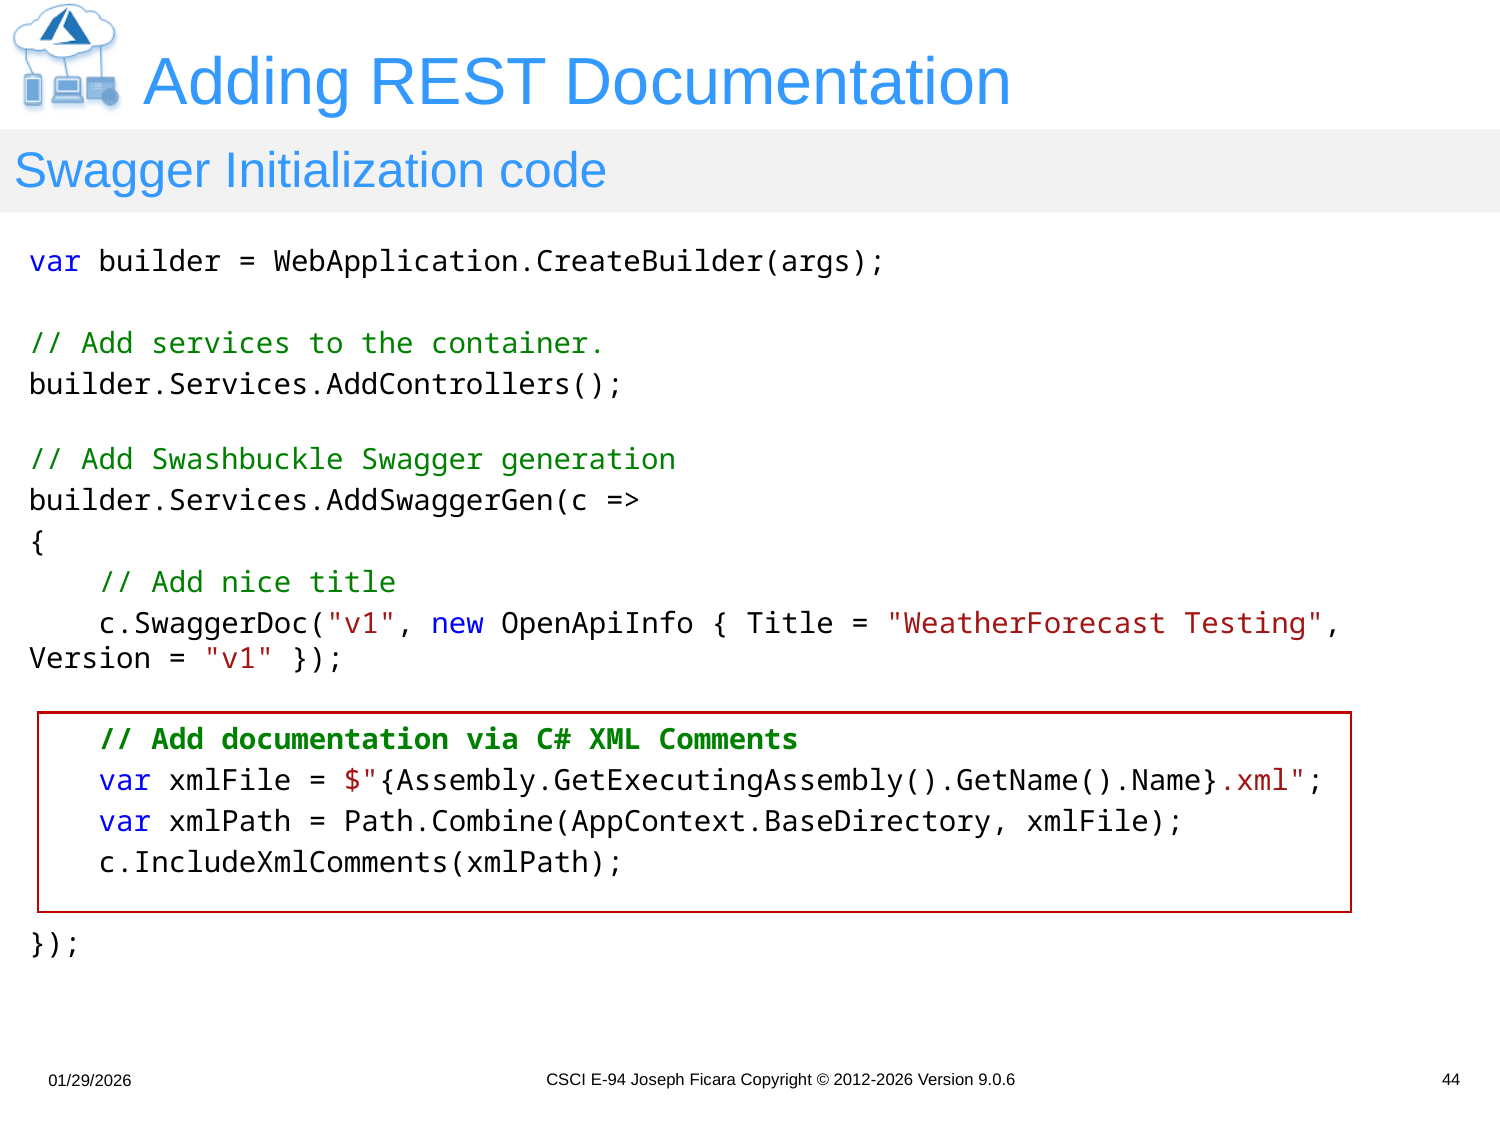

# Adding REST Documentation
Swagger Initialization code
var builder = WebApplication.CreateBuilder(args);

// Add services to the container.
builder.Services.AddControllers();
// Add Swashbuckle Swagger generation
builder.Services.AddSwaggerGen(c =>
{
    // Add nice title
    c.SwaggerDoc("v1", new OpenApiInfo { Title = "WeatherForecast Testing", Version = "v1" });

    // Add documentation via C# XML Comments
    var xmlFile = $"{Assembly.GetExecutingAssembly().GetName().Name}.xml";
    var xmlPath = Path.Combine(AppContext.BaseDirectory, xmlFile);
    c.IncludeXmlComments(xmlPath);

});

CSCI E-94 Joseph Ficara Copyright © 2012-2026 Version 9.0.6
44
01/29/2026